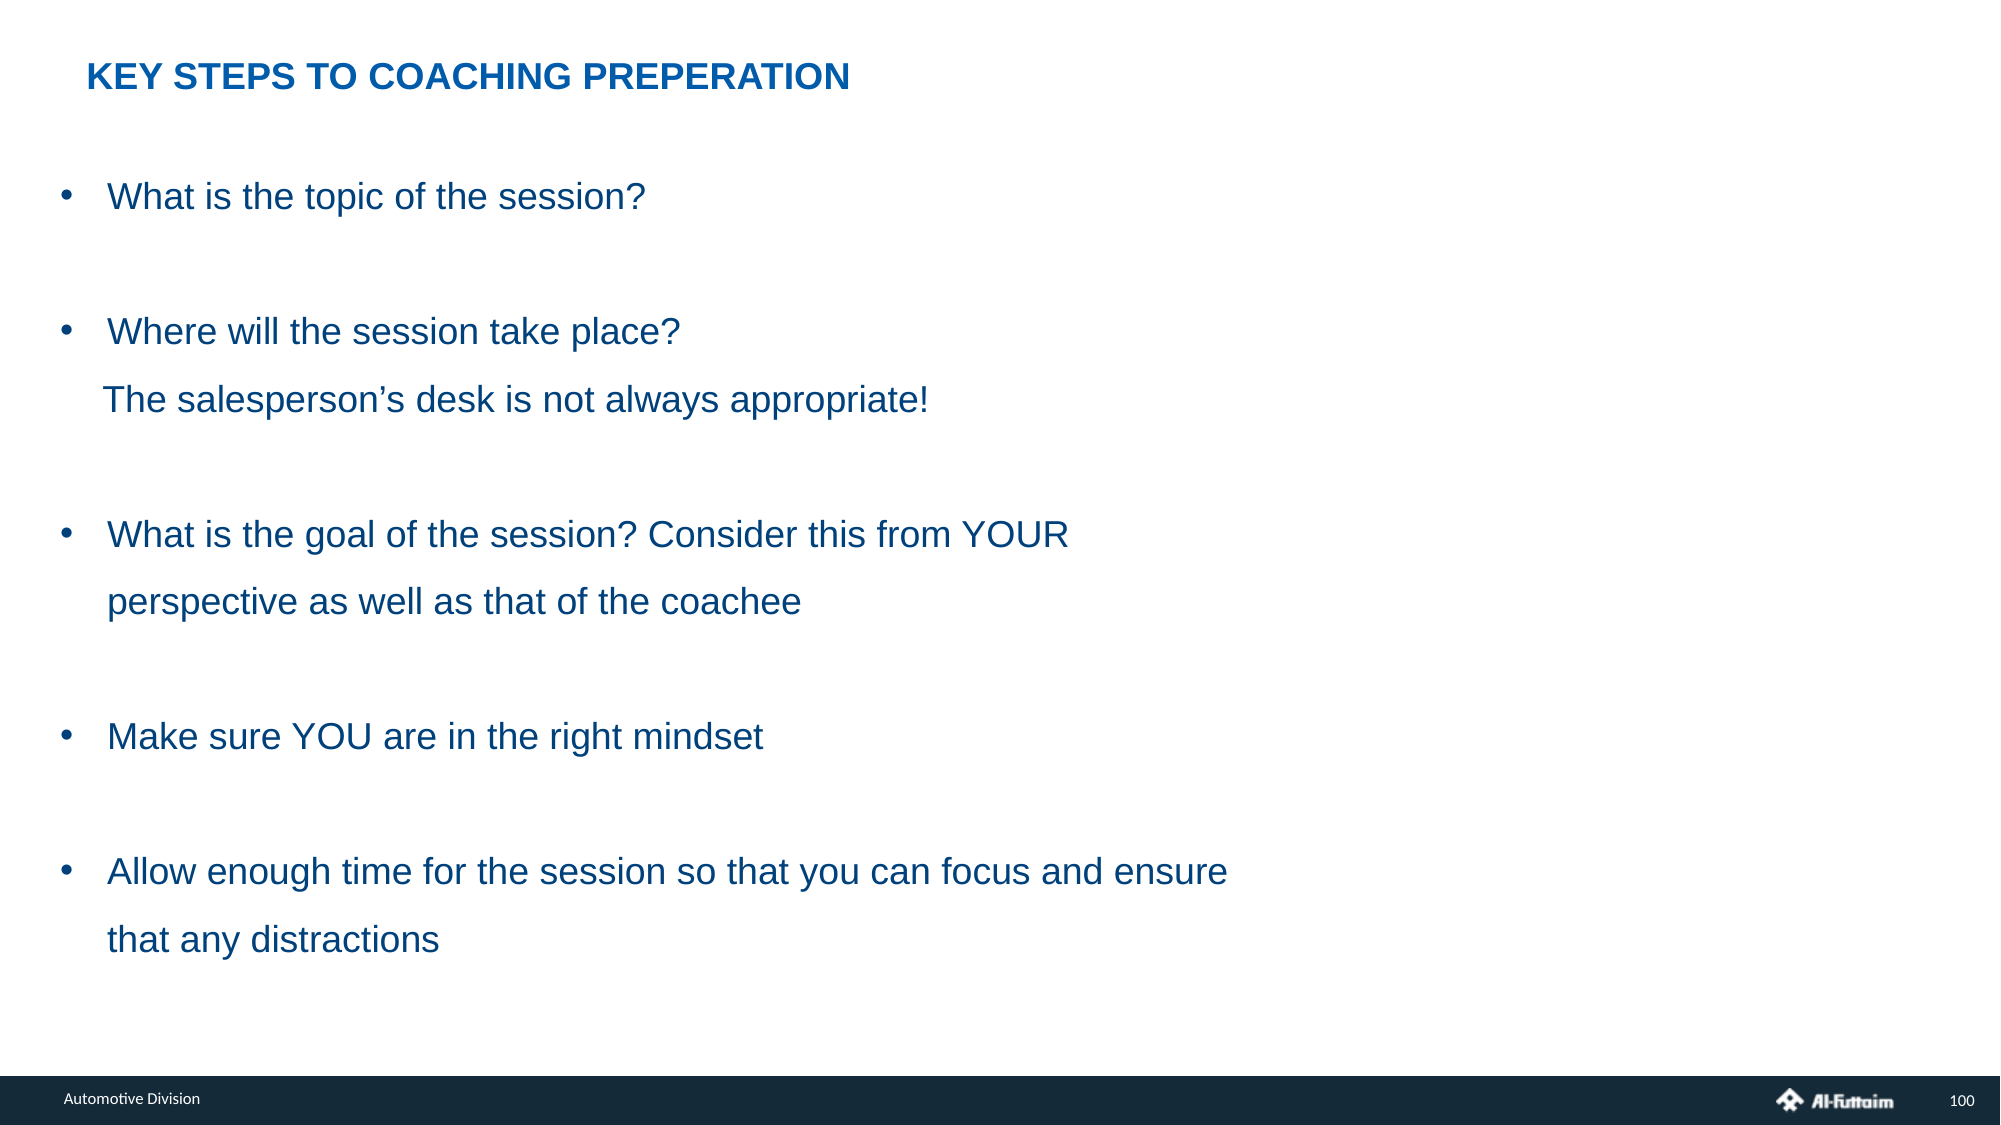

KEY STEPS TO COACHING PREPERATION

What is the topic of the session?

Where will the session take place?
    The salesperson’s desk is not always appropriate!

What is the goal of the session? Consider this from YOUR perspective as well as that of the coachee

Make sure YOU are in the right mindset

Allow enough time for the session so that you can focus and ensure that any distractions